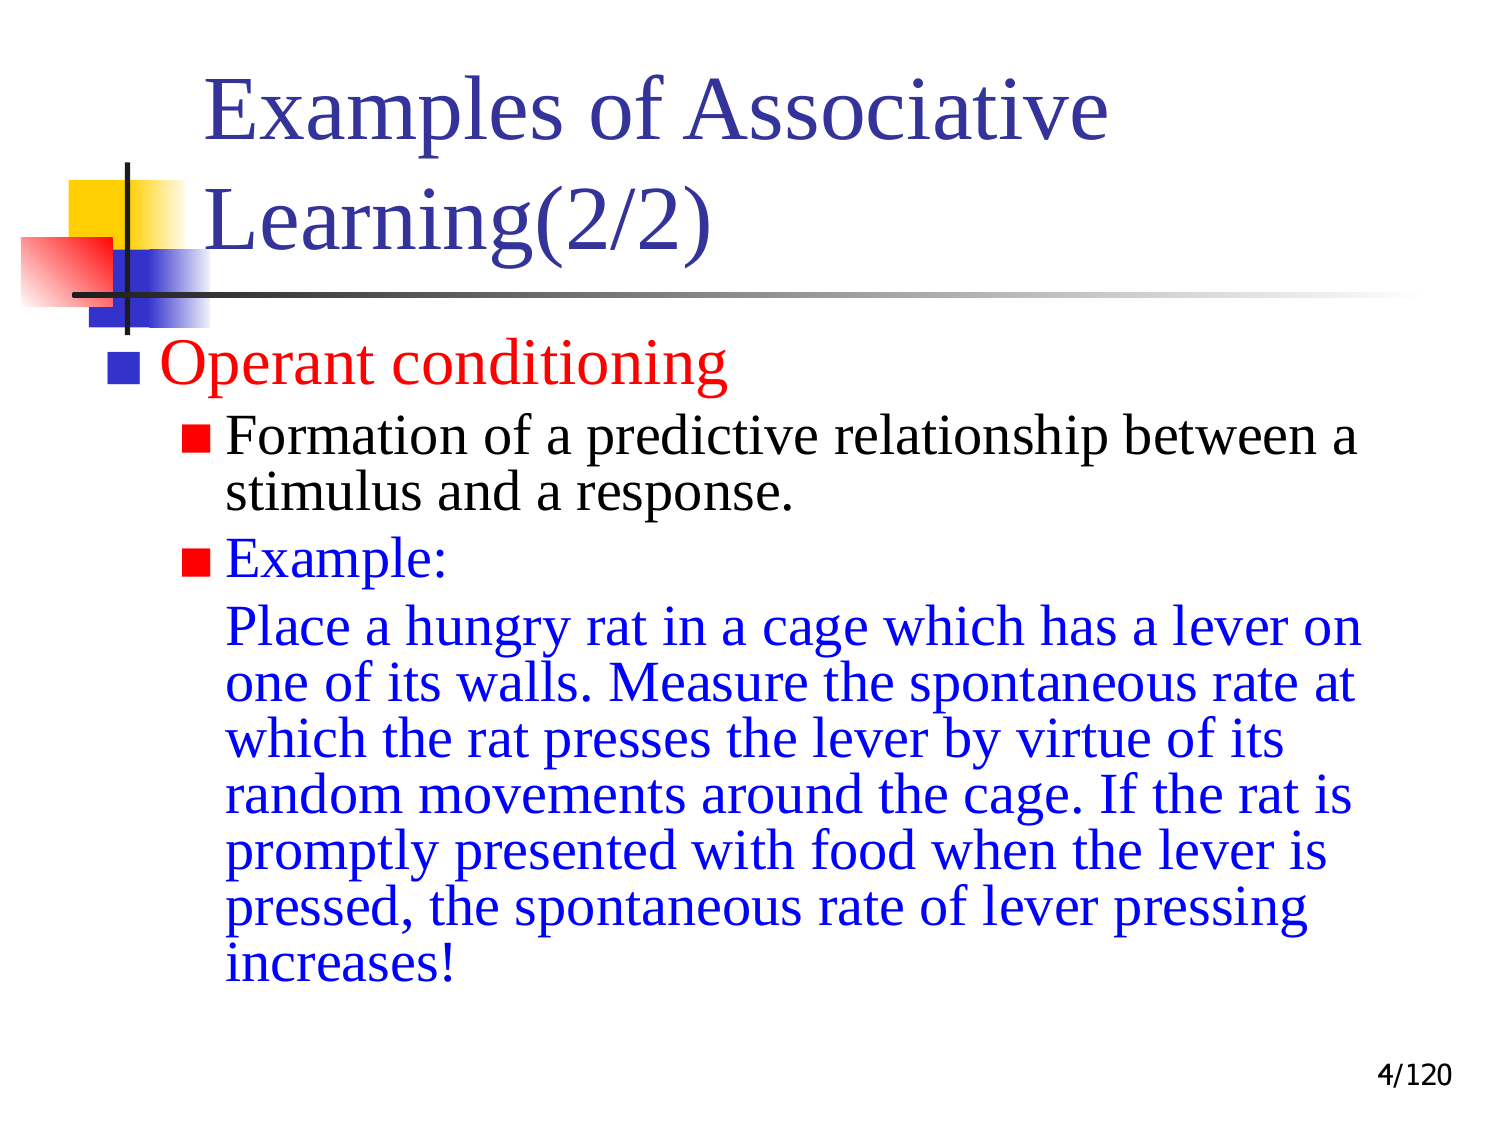

# Examples of Associative Learning(2/2)
Operant conditioning
Formation of a predictive relationship between a stimulus and a response.
Example:
	Place a hungry rat in a cage which has a lever on one of its walls. Measure the spontaneous rate at which the rat presses the lever by virtue of its random movements around the cage. If the rat is promptly presented with food when the lever is pressed, the spontaneous rate of lever pressing increases!
4/120